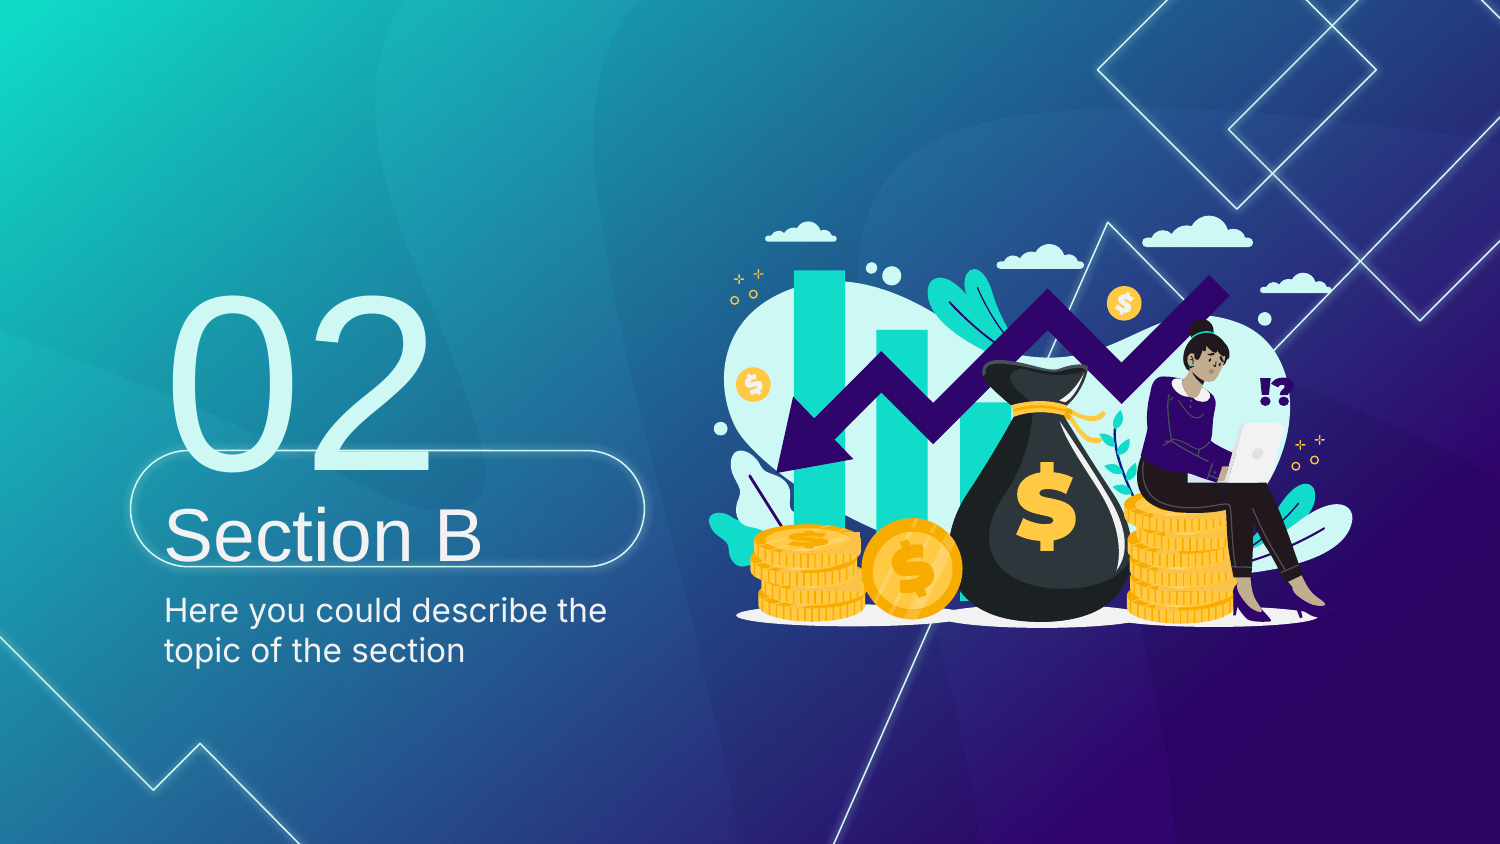

02

# Section B
Here you could describe the topic of the section